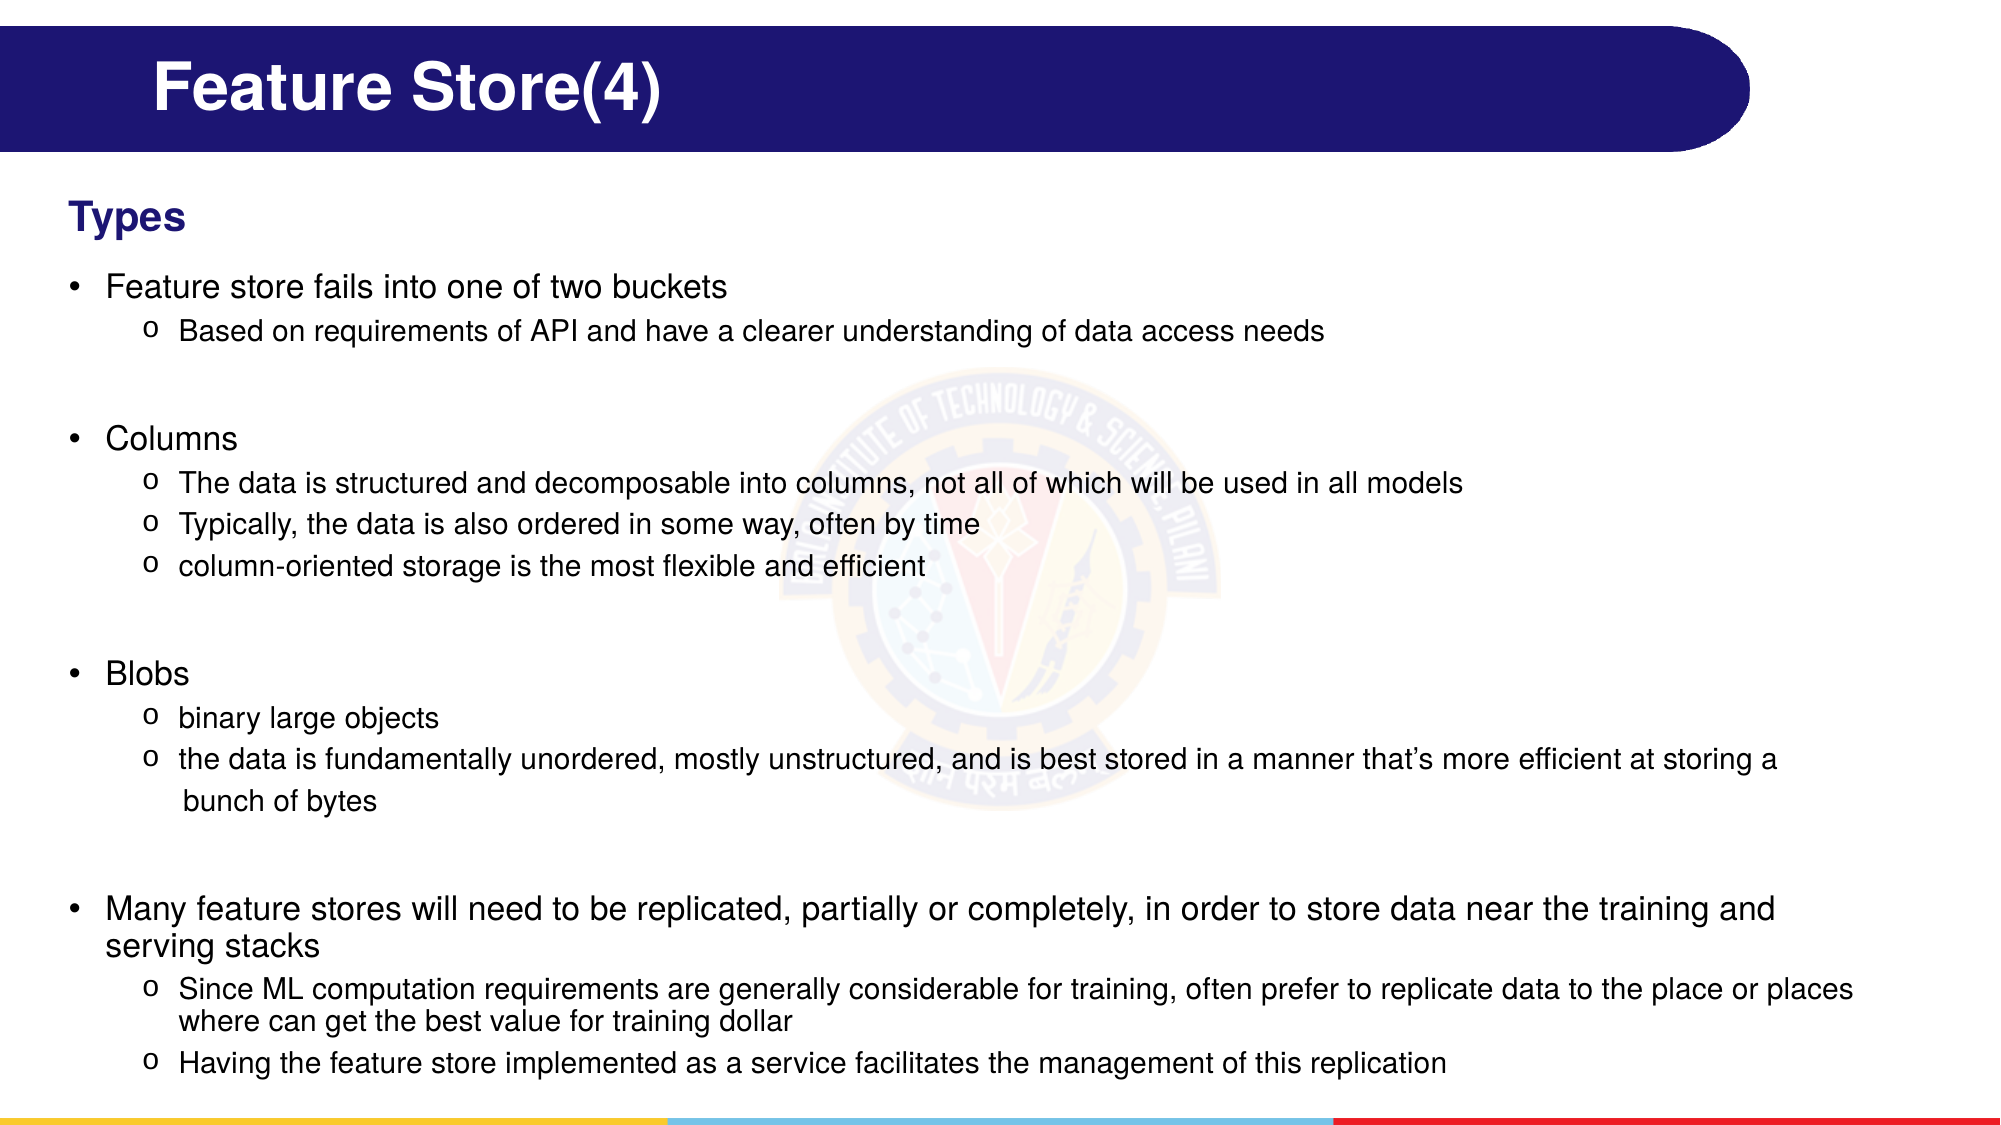

# Feature Store(4)
Types
Feature store fails into one of two buckets
Based on requirements of API and have a clearer understanding of data access needs

Columns
The data is structured and decomposable into columns, not all of which will be used in all models
Typically, the data is also ordered in some way, often by time
column-oriented storage is the most flexible and efficient

Blobs
binary large objects
the data is fundamentally unordered, mostly unstructured, and is best stored in a manner that’s more efficient at storing a
     bunch of bytes

Many feature stores will need to be replicated, partially or completely, in order to store data near the training and serving stacks
Since ML computation requirements are generally considerable for training, often prefer to replicate data to the place or places where can get the best value for training dollar
Having the feature store implemented as a service facilitates the management of this replication